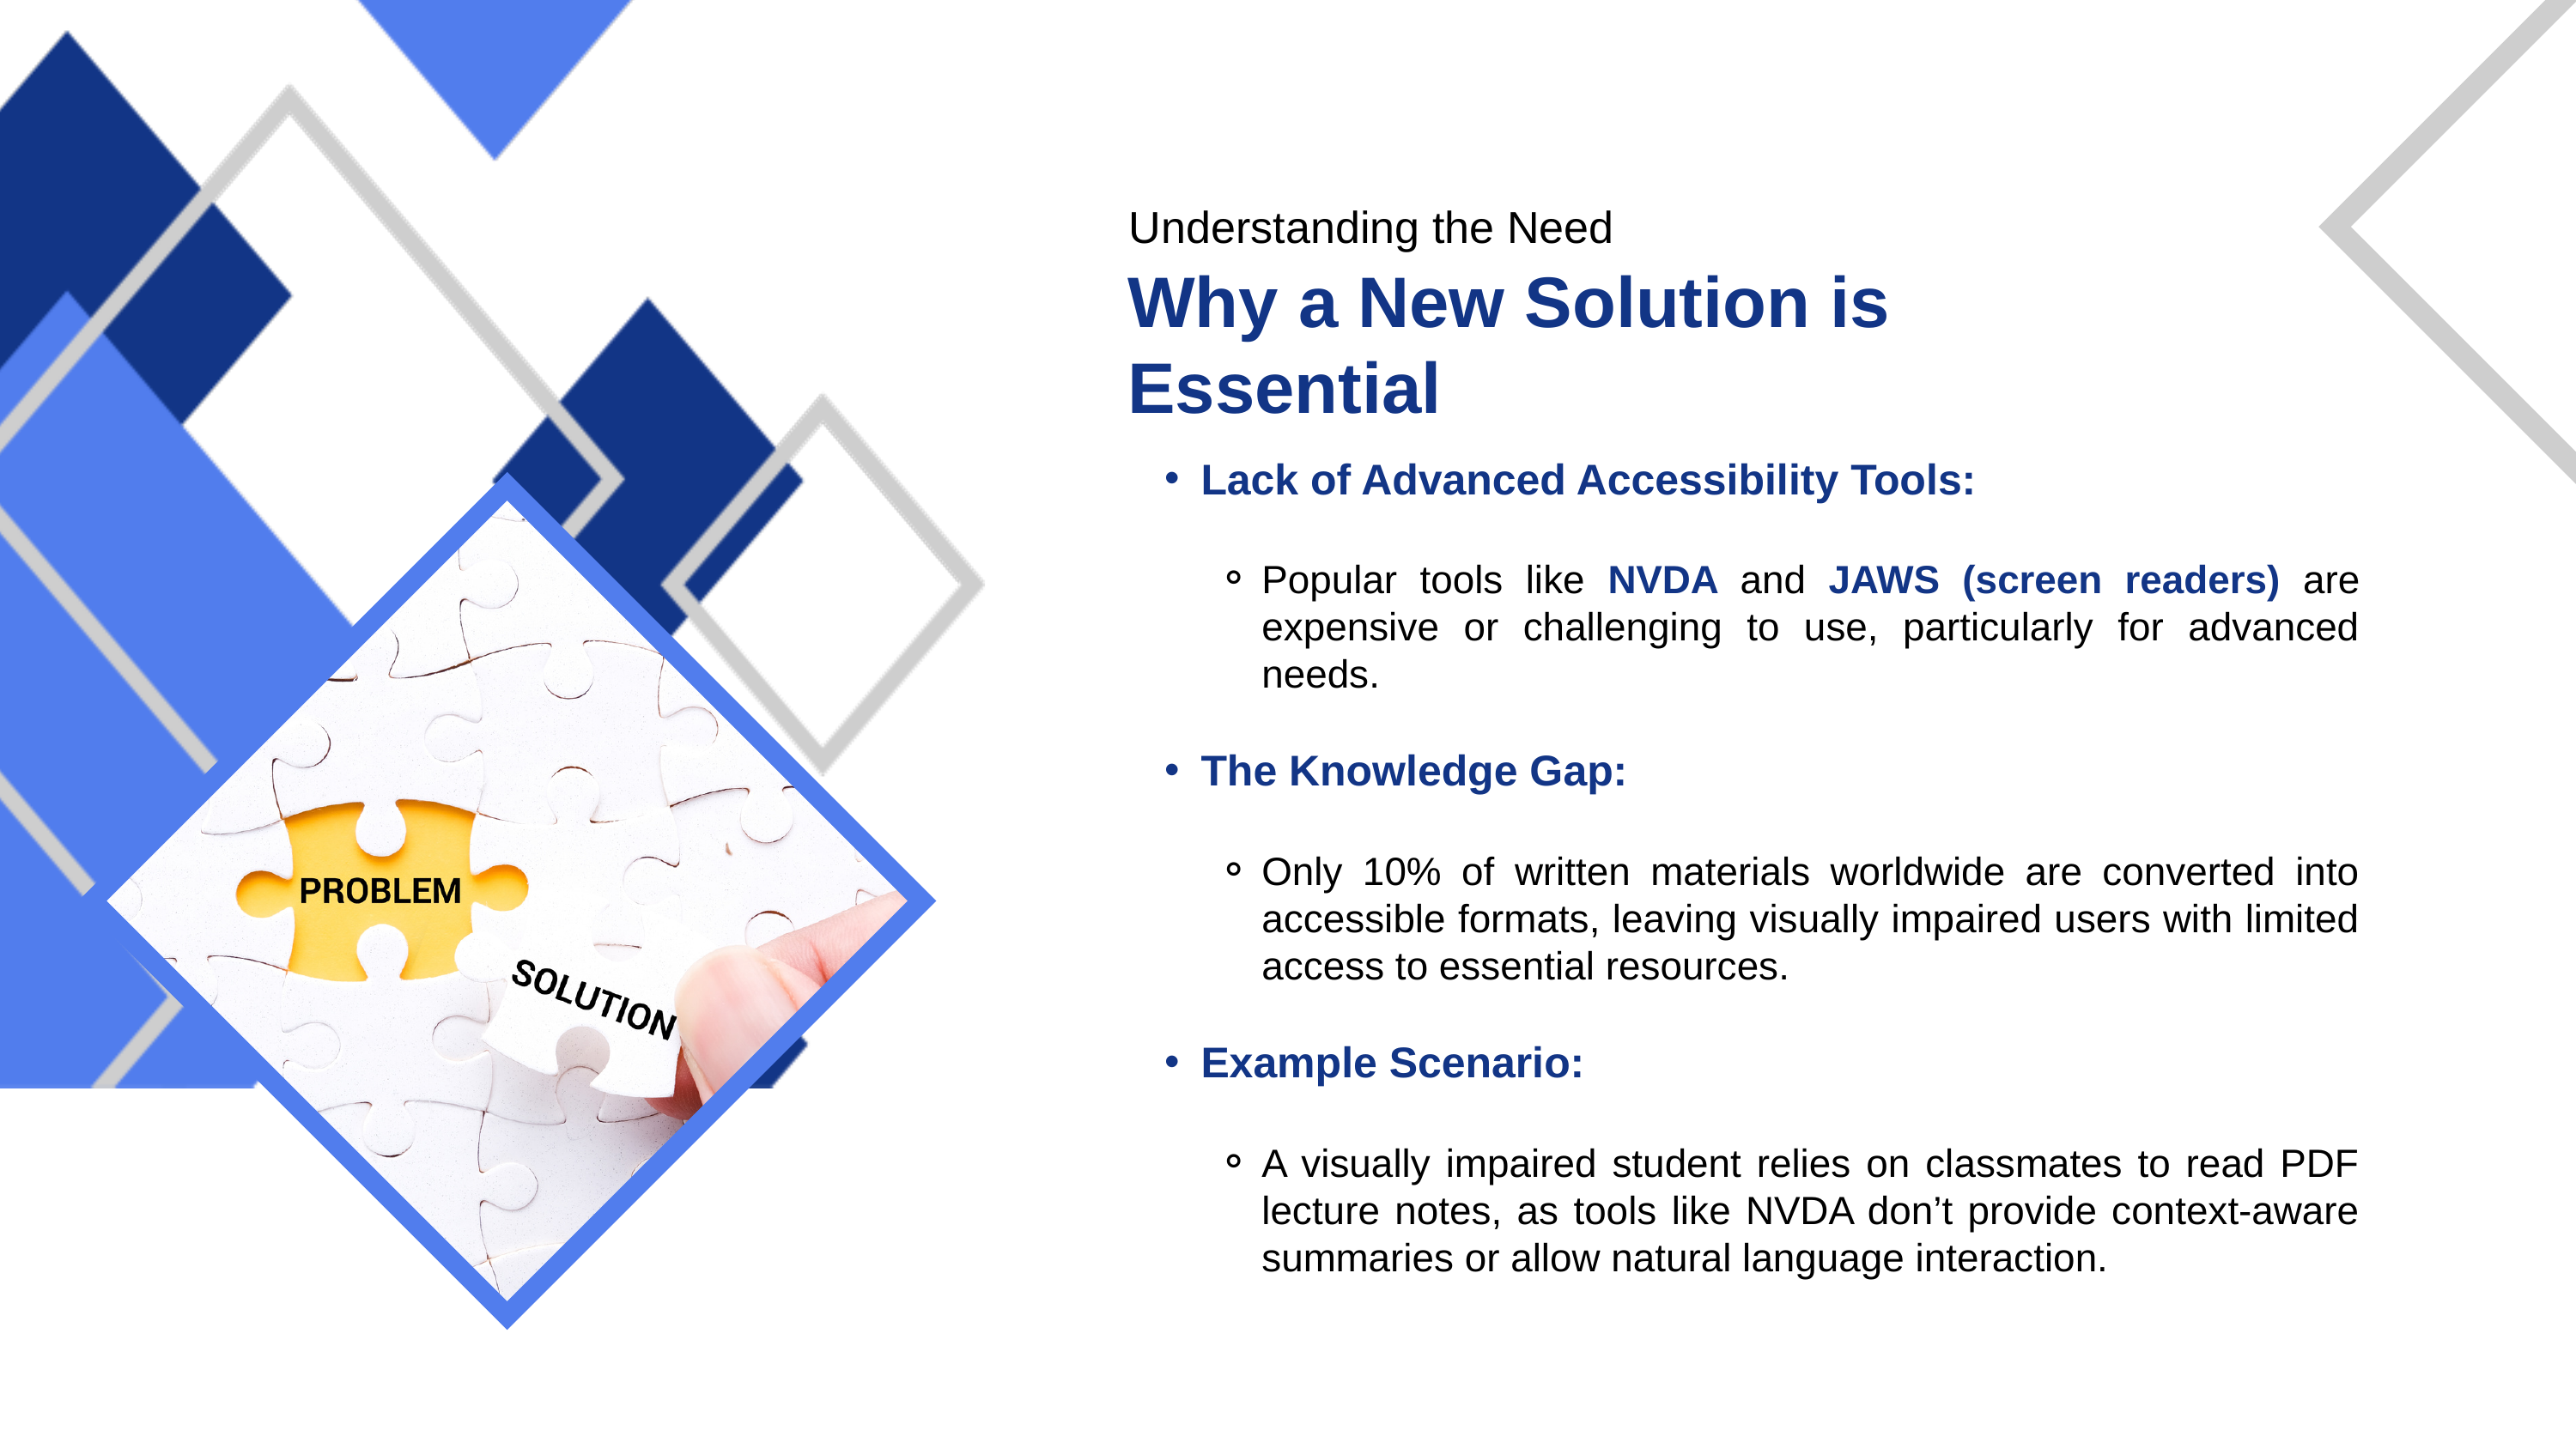

Understanding the Need
Why a New Solution is Essential
Lack of Advanced Accessibility Tools:

Popular tools like NVDA and JAWS (screen readers) are expensive or challenging to use, particularly for advanced needs.

The Knowledge Gap:

Only 10% of written materials worldwide are converted into accessible formats, leaving visually impaired users with limited access to essential resources.

Example Scenario:

A visually impaired student relies on classmates to read PDF lecture notes, as tools like NVDA don’t provide context-aware summaries or allow natural language interaction.